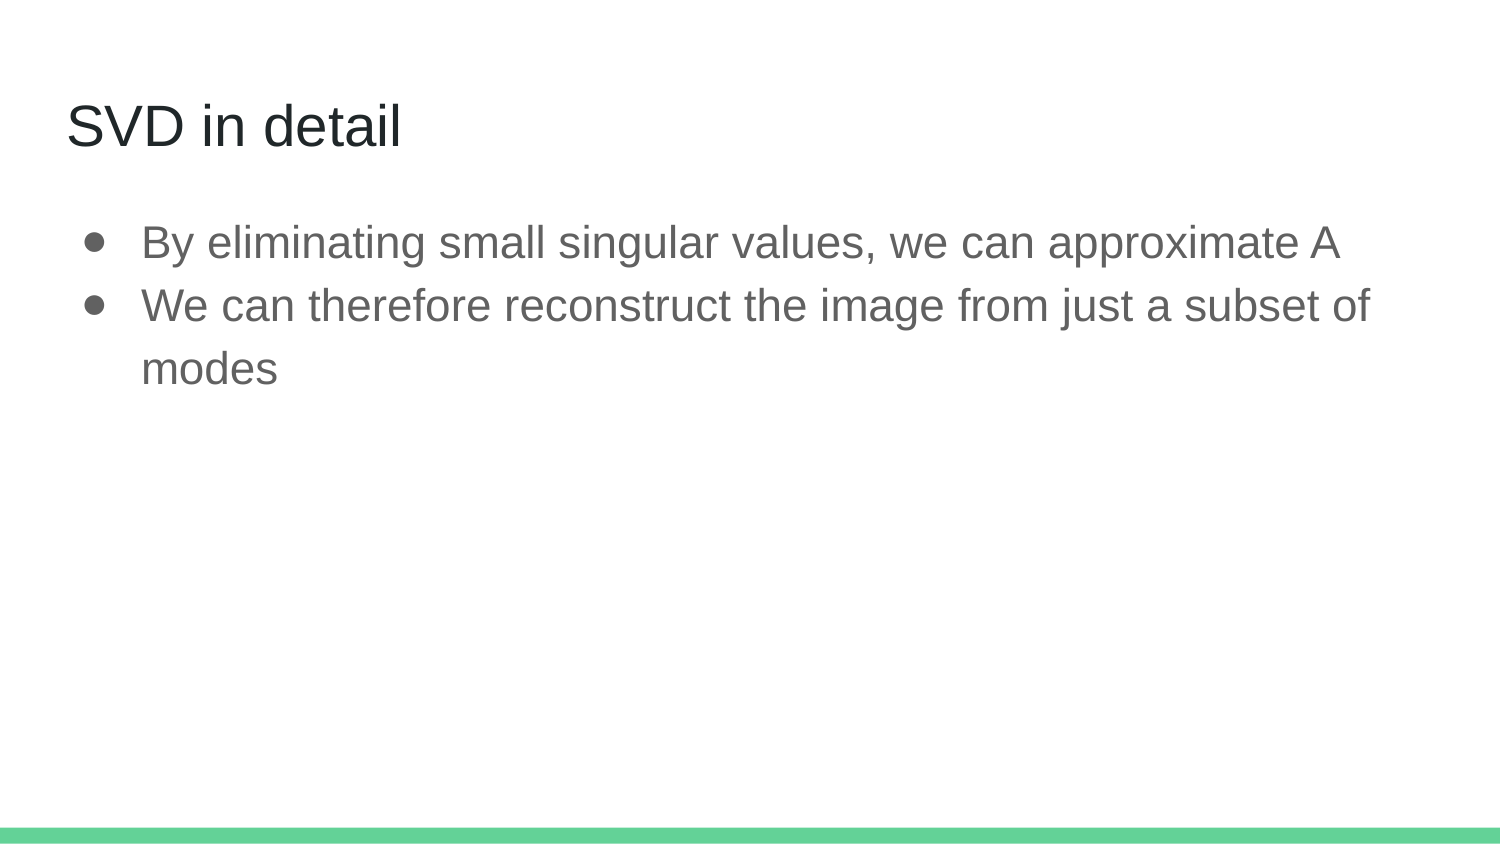

# SVD in detail
By eliminating small singular values, we can approximate A
We can therefore reconstruct the image from just a subset of modes